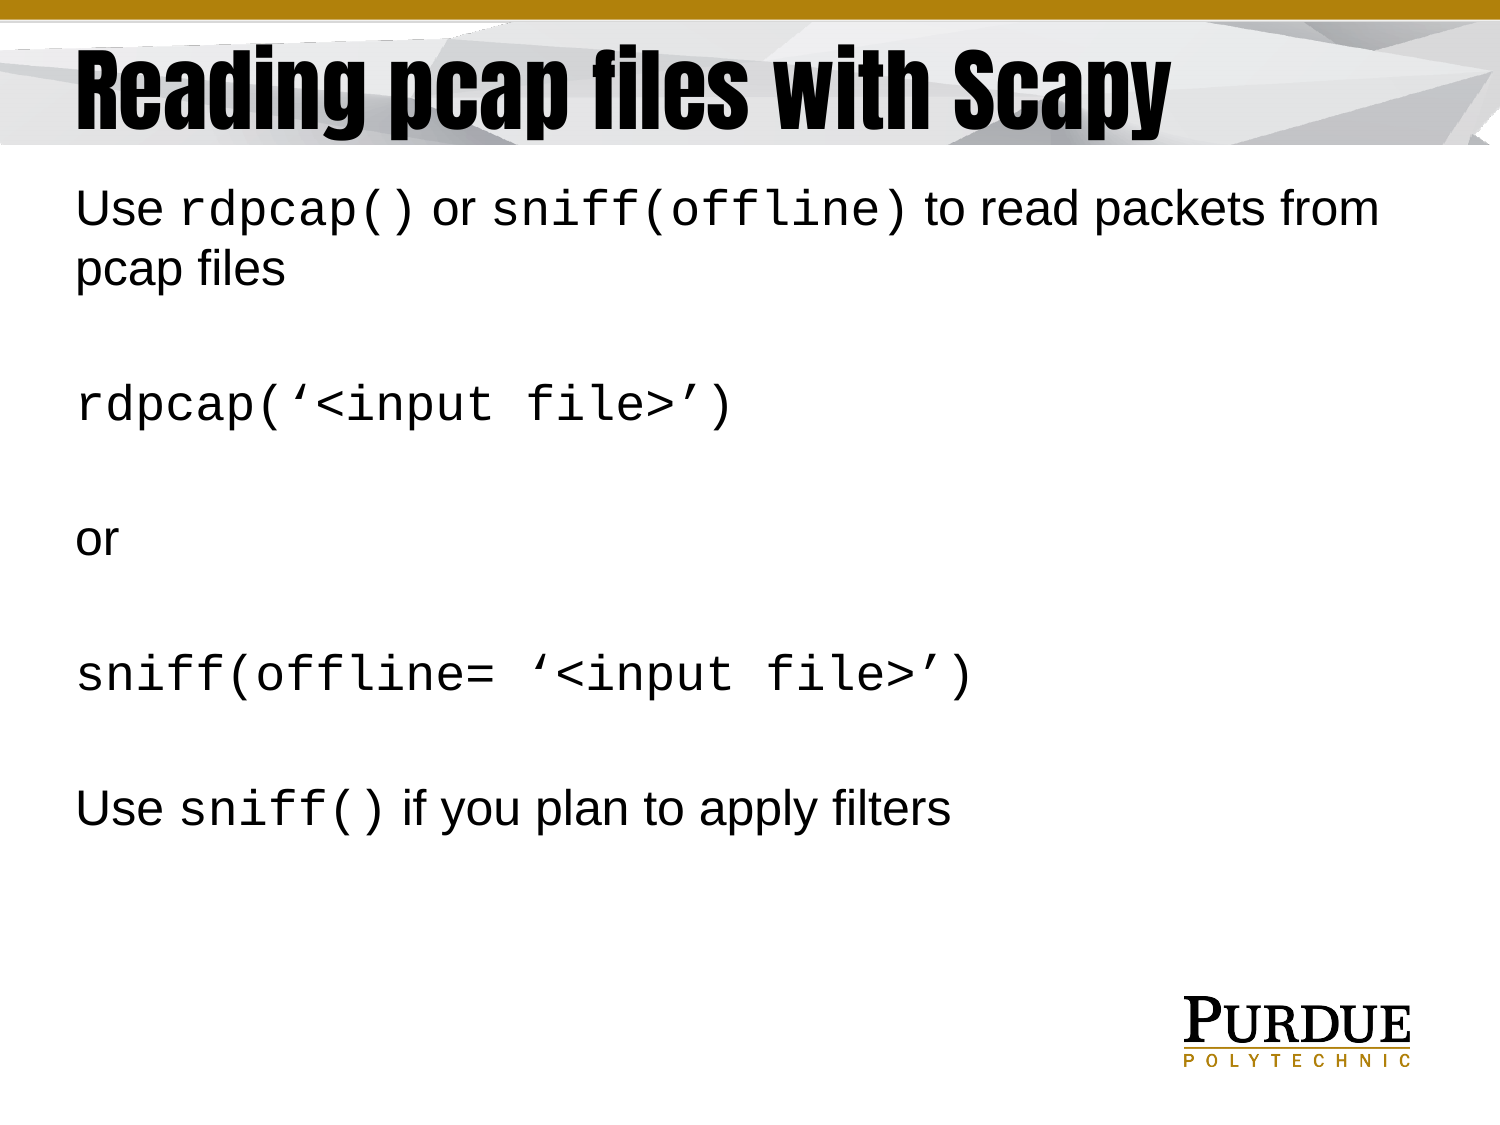

Reading pcap files with Scapy
Use rdpcap() or sniff(offline) to read packets from pcap files

rdpcap(‘<input file>’)

or

sniff(offline= ‘<input file>’)

Use sniff() if you plan to apply filters